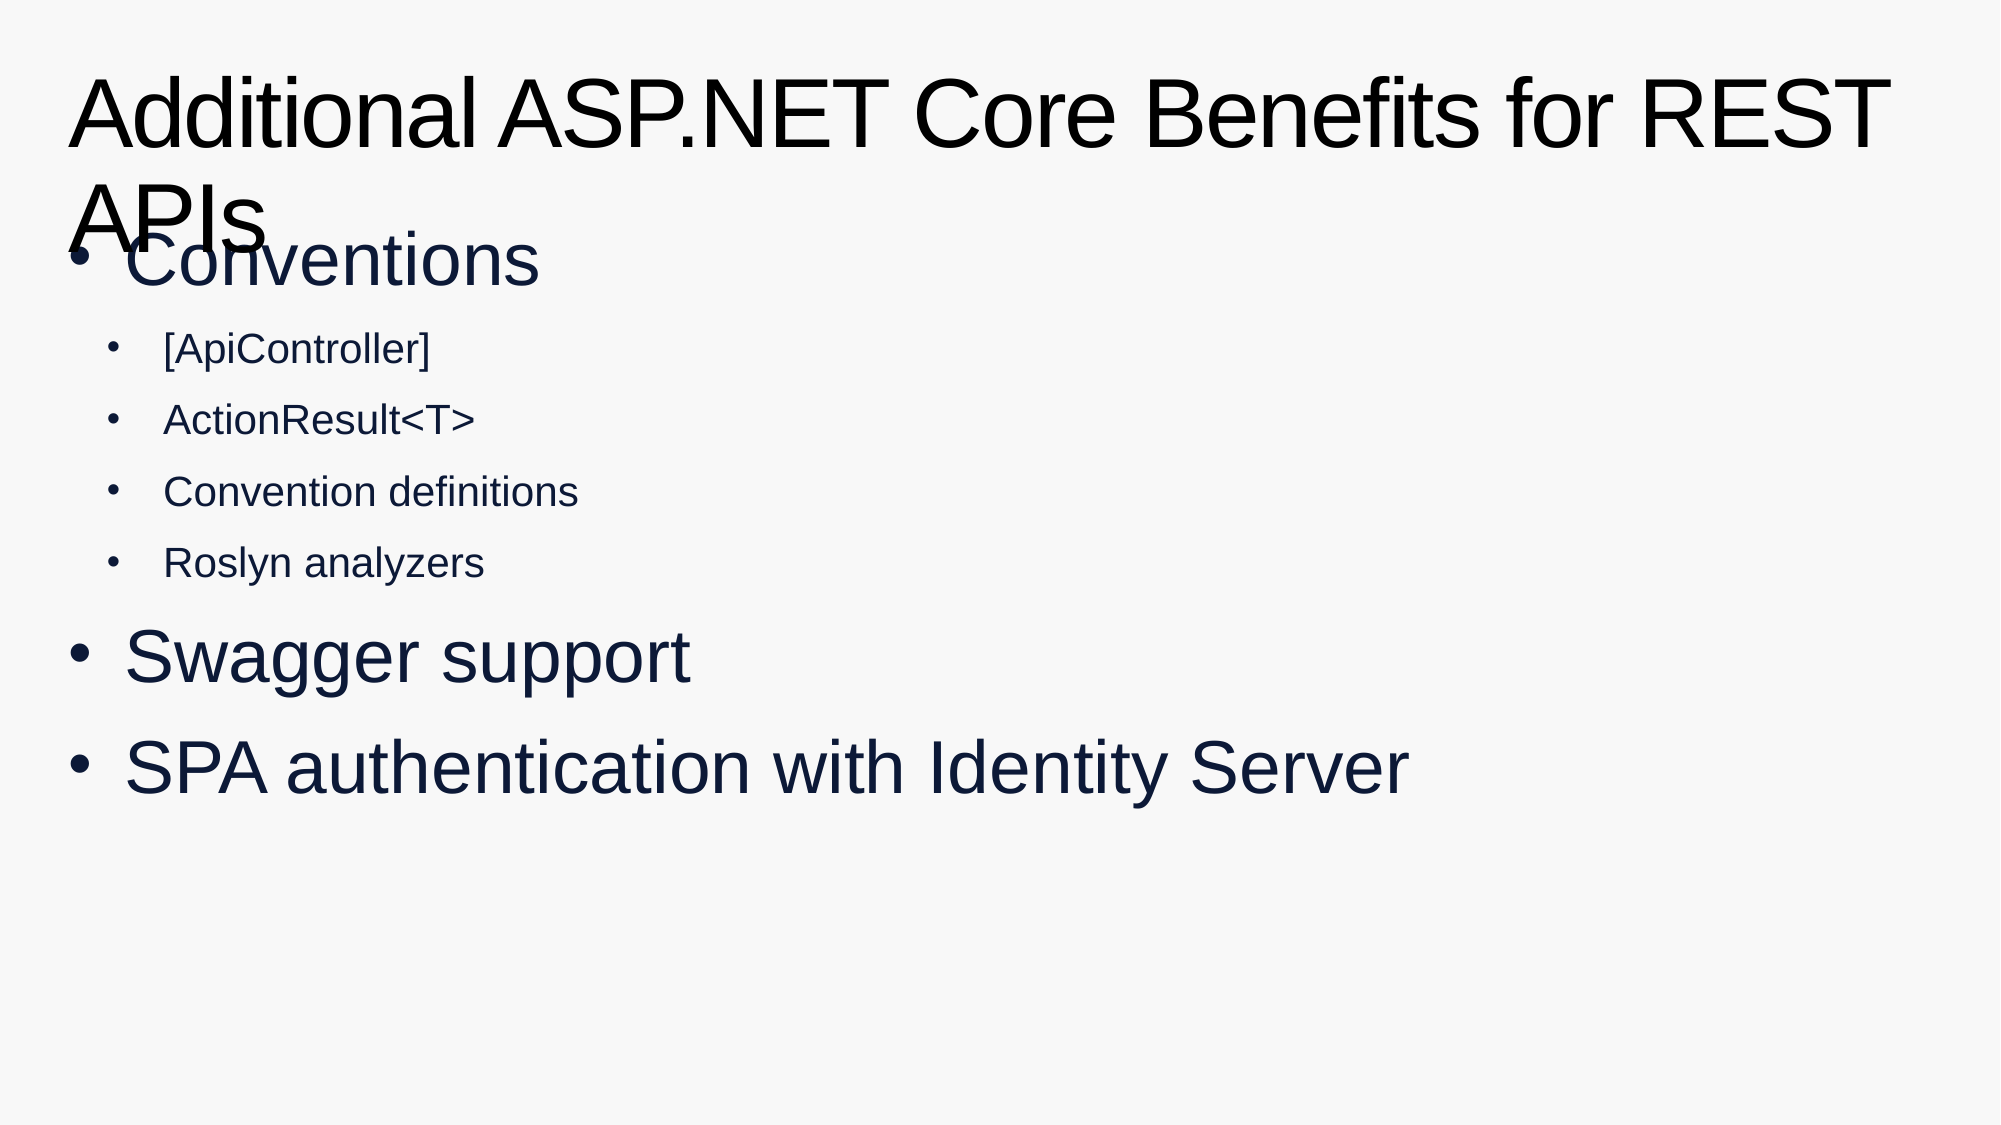

# Additional ASP.NET Core Benefits for REST APIs
Conventions
[ApiController]
ActionResult<T>
Convention definitions
Roslyn analyzers
Swagger support
SPA authentication with Identity Server